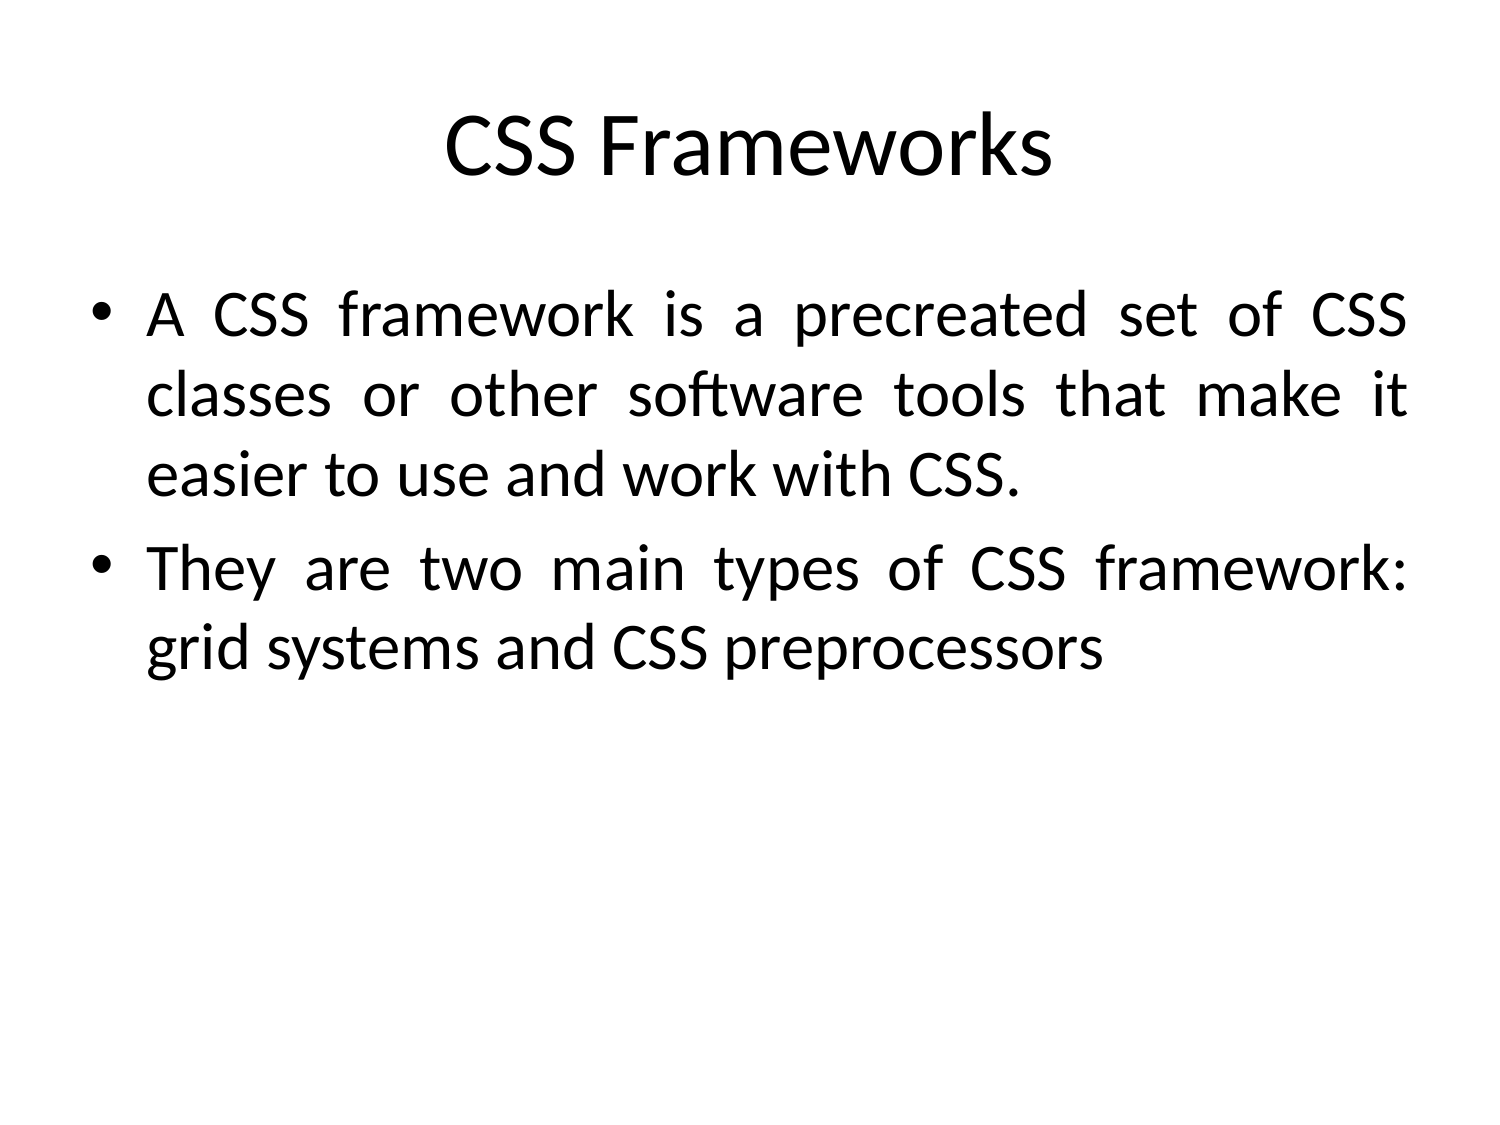

# CSS Frameworks
A CSS framework is a precreated set of CSS classes or other software tools that make it easier to use and work with CSS.
They are two main types of CSS framework: grid systems and CSS preprocessors